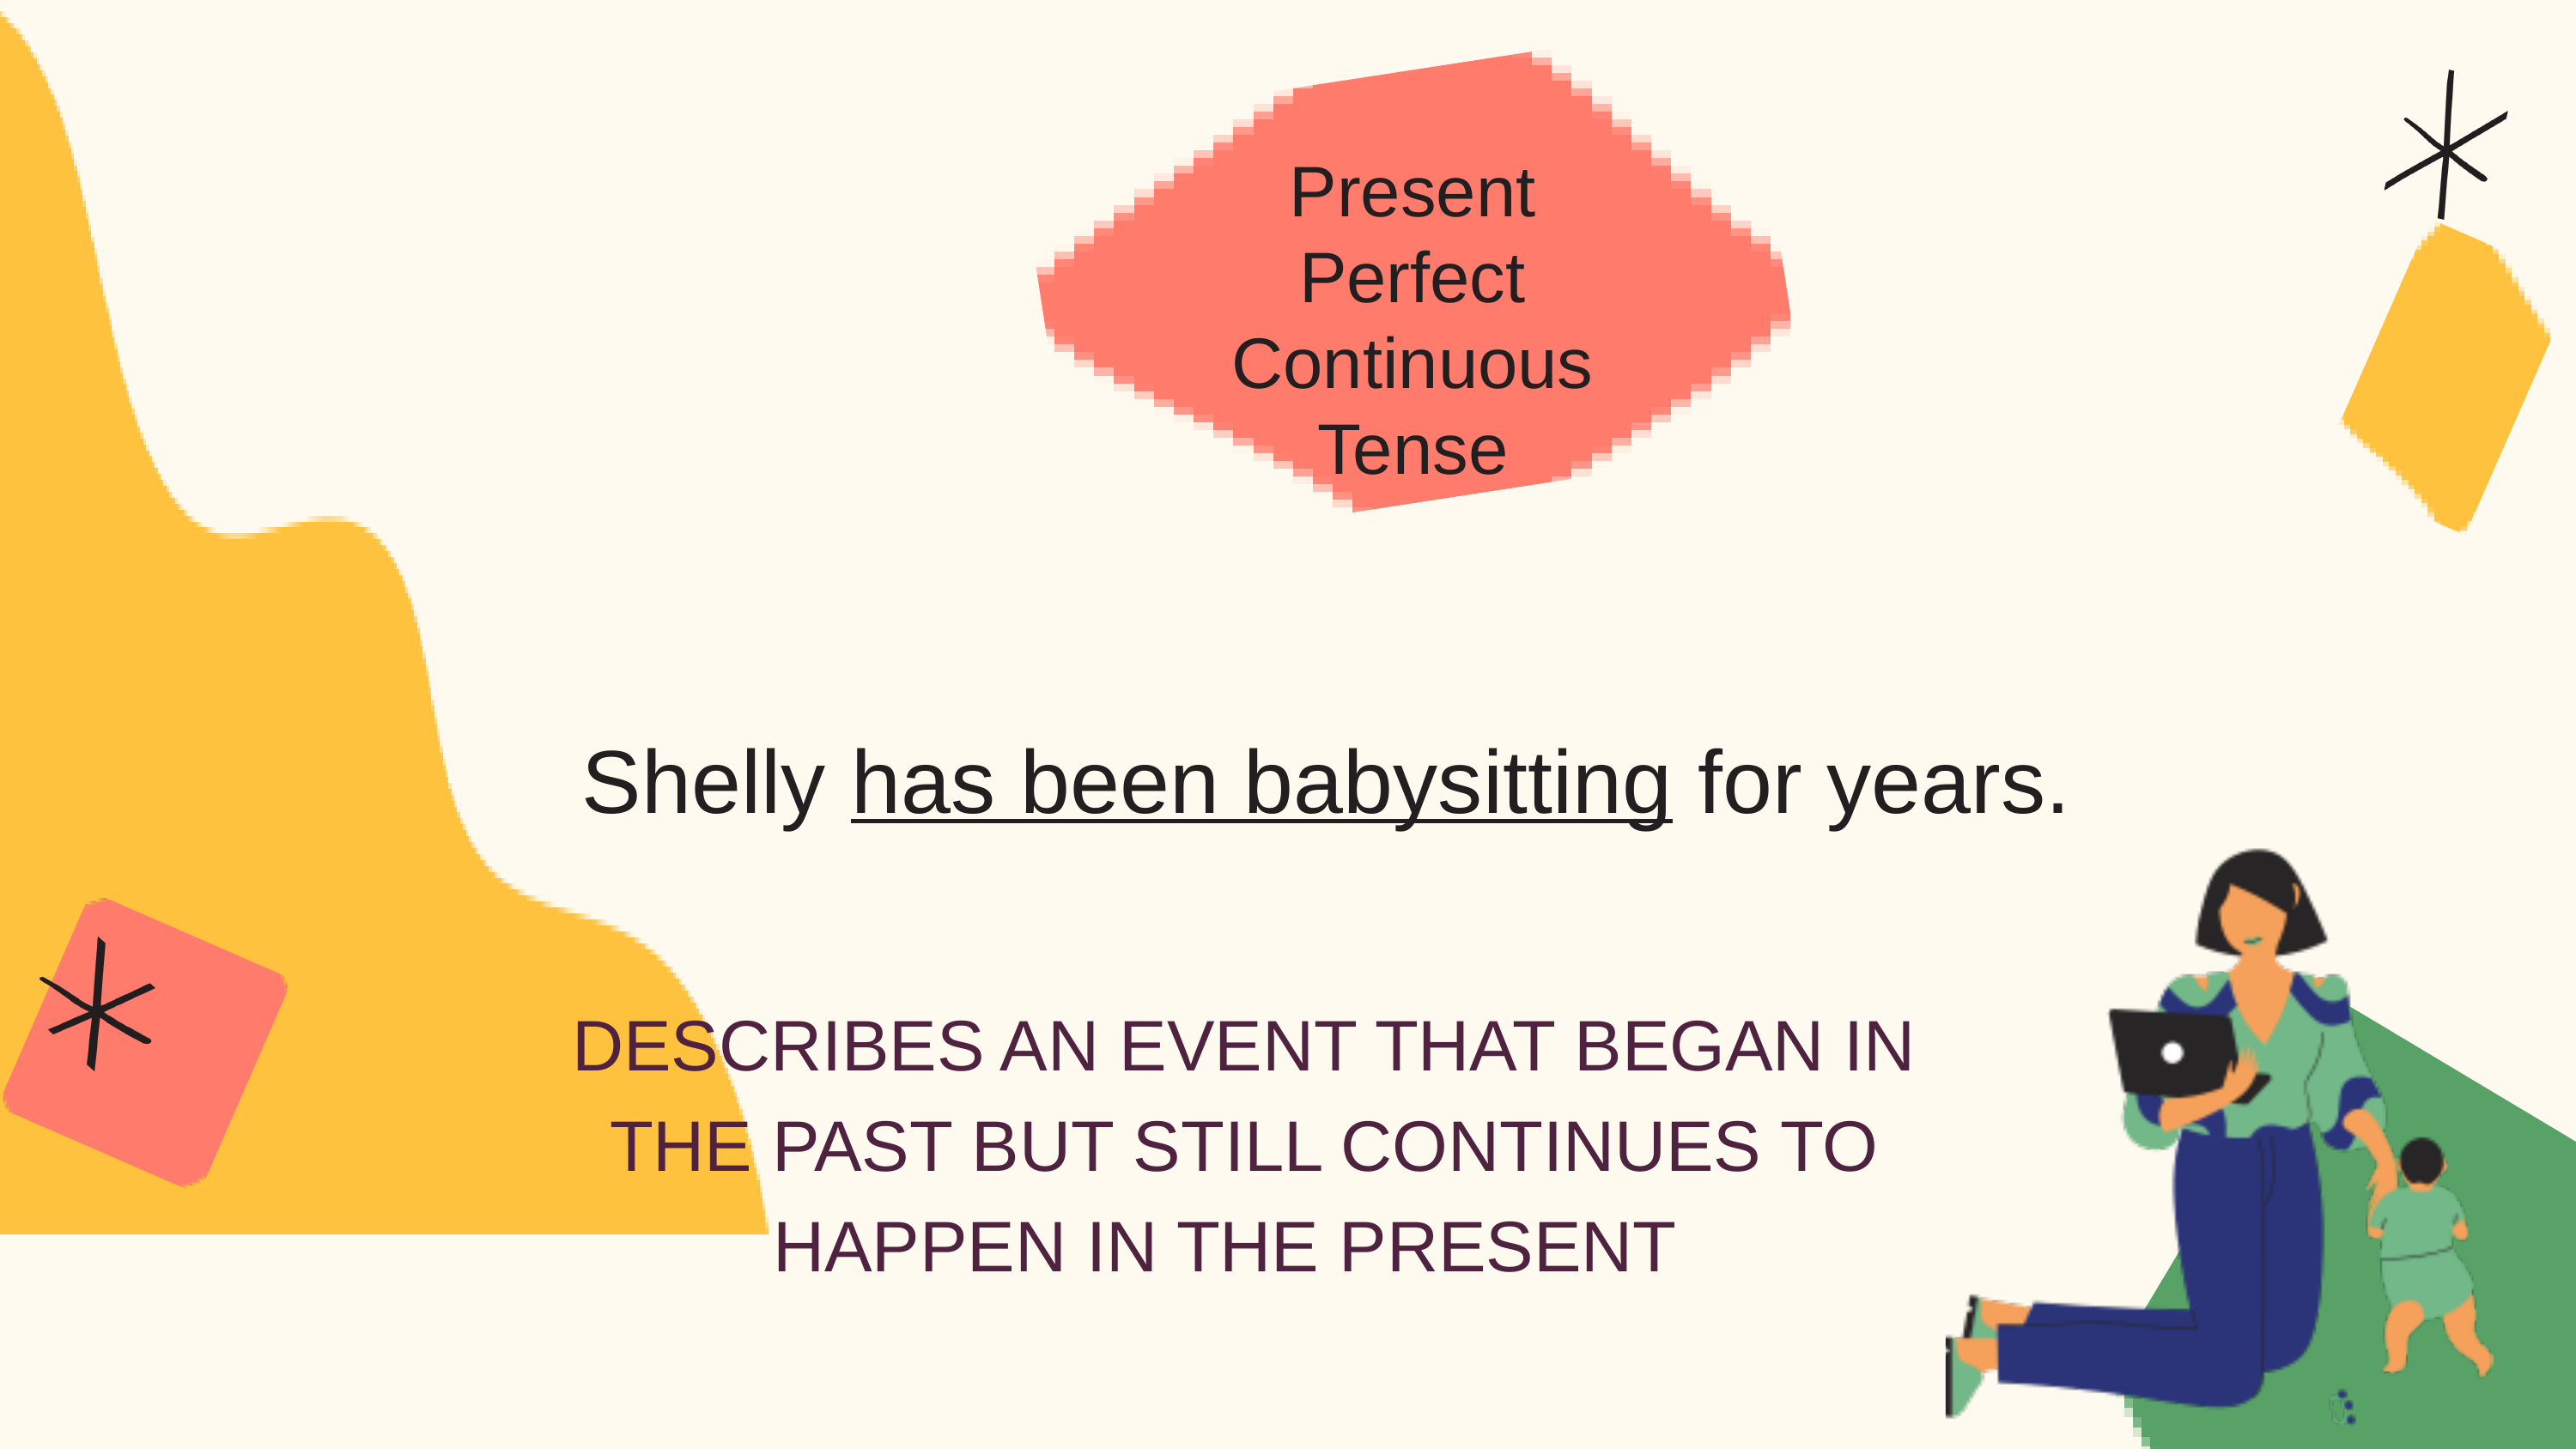

Present Perfect Continuous Tense

Shelly has been babysitting for years.

DESCRIBES AN EVENT THAT BEGAN IN THE PAST BUT STILL CONTINUES TO HAPPEN IN THE PRESENT